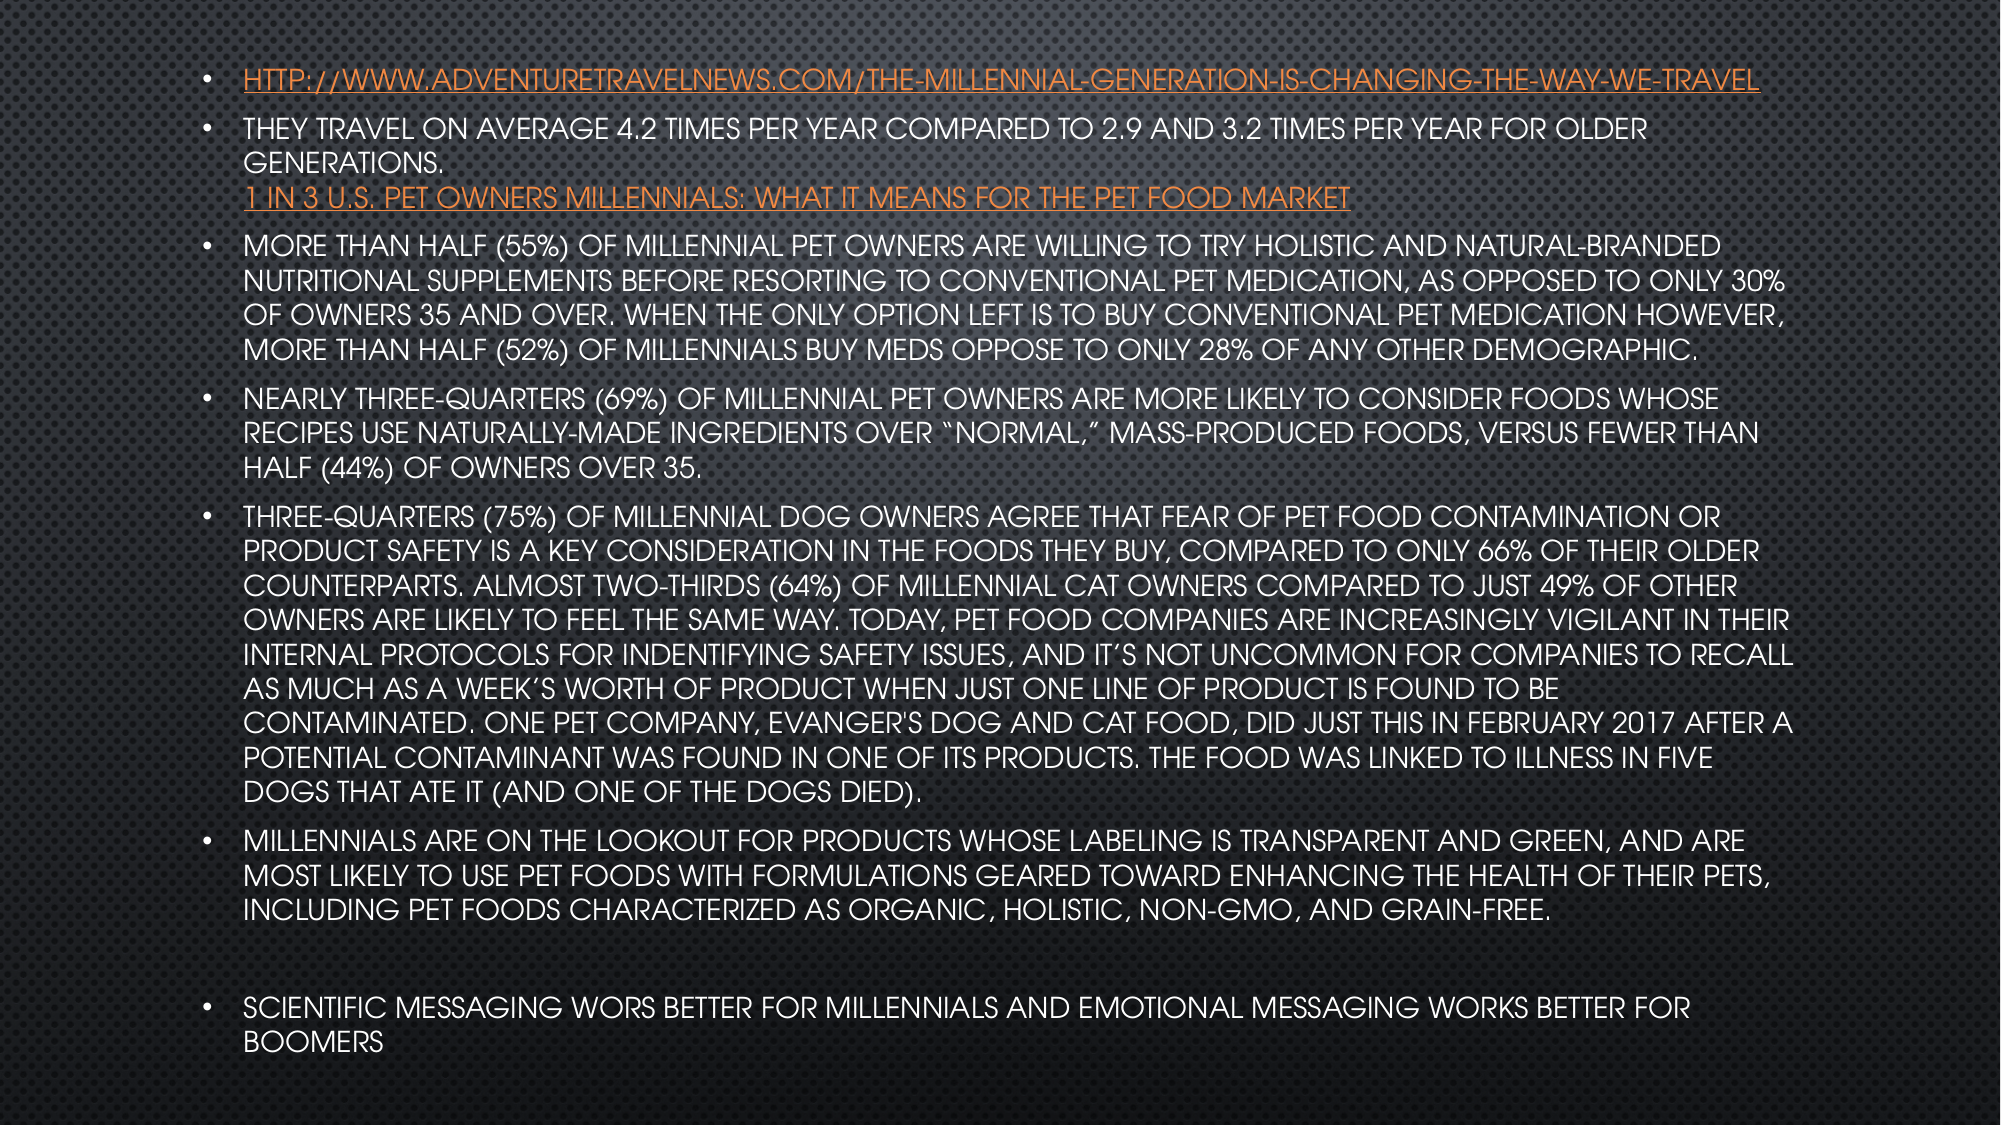

http://www.adventuretravelnews.com/the-millennial-generation-is-changing-the-way-we-travel
they travel on average 4.2 times per year compared to 2.9 and 3.2 times per year for older generations.
1 in 3 U.S. Pet Owners Millennials: What it Means for the Pet Food Market
More than half (55%) of Millennial pet owners are willing to try holistic and natural-branded nutritional supplements before resorting to conventional pet medication, as opposed to only 30% of owners 35 and over. When the only option left is to buy conventional pet medication however, more than half (52%) of Millennials buy meds oppose to only 28% of any other demographic.
Nearly three-quarters (69%) of Millennial pet owners are more likely to consider foods whose recipes use naturally-made ingredients over “normal,” mass-produced foods, versus fewer than half (44%) of owners over 35.
Three-quarters (75%) of Millennial dog owners agree that fear of pet food contamination or product safety is a key consideration in the foods they buy, compared to only 66% of their older counterparts. Almost two-thirds (64%) of Millennial cat owners compared to just 49% of other owners are likely to feel the same way. Today, pet food companies are increasingly vigilant in their internal protocols for indentifying safety issues, and it’s not uncommon for companies to recall as much as a week’s worth of product when just one line of product is found to be contaminated. One pet company, Evanger's Dog and Cat Food, did just this in February 2017 after a potential contaminant was found in one of its products. The food was linked to illness in five dogs that ate it (and one of the dogs died).
Millennials are on the lookout for products whose labeling is transparent and green, and are most likely to use pet foods with formulations geared toward enhancing the health of their pets, including pet foods characterized as organic, holistic, non-GMO, and grain-free.

Scientific messaging wors better for millennials and emotional messaging works better for boomers